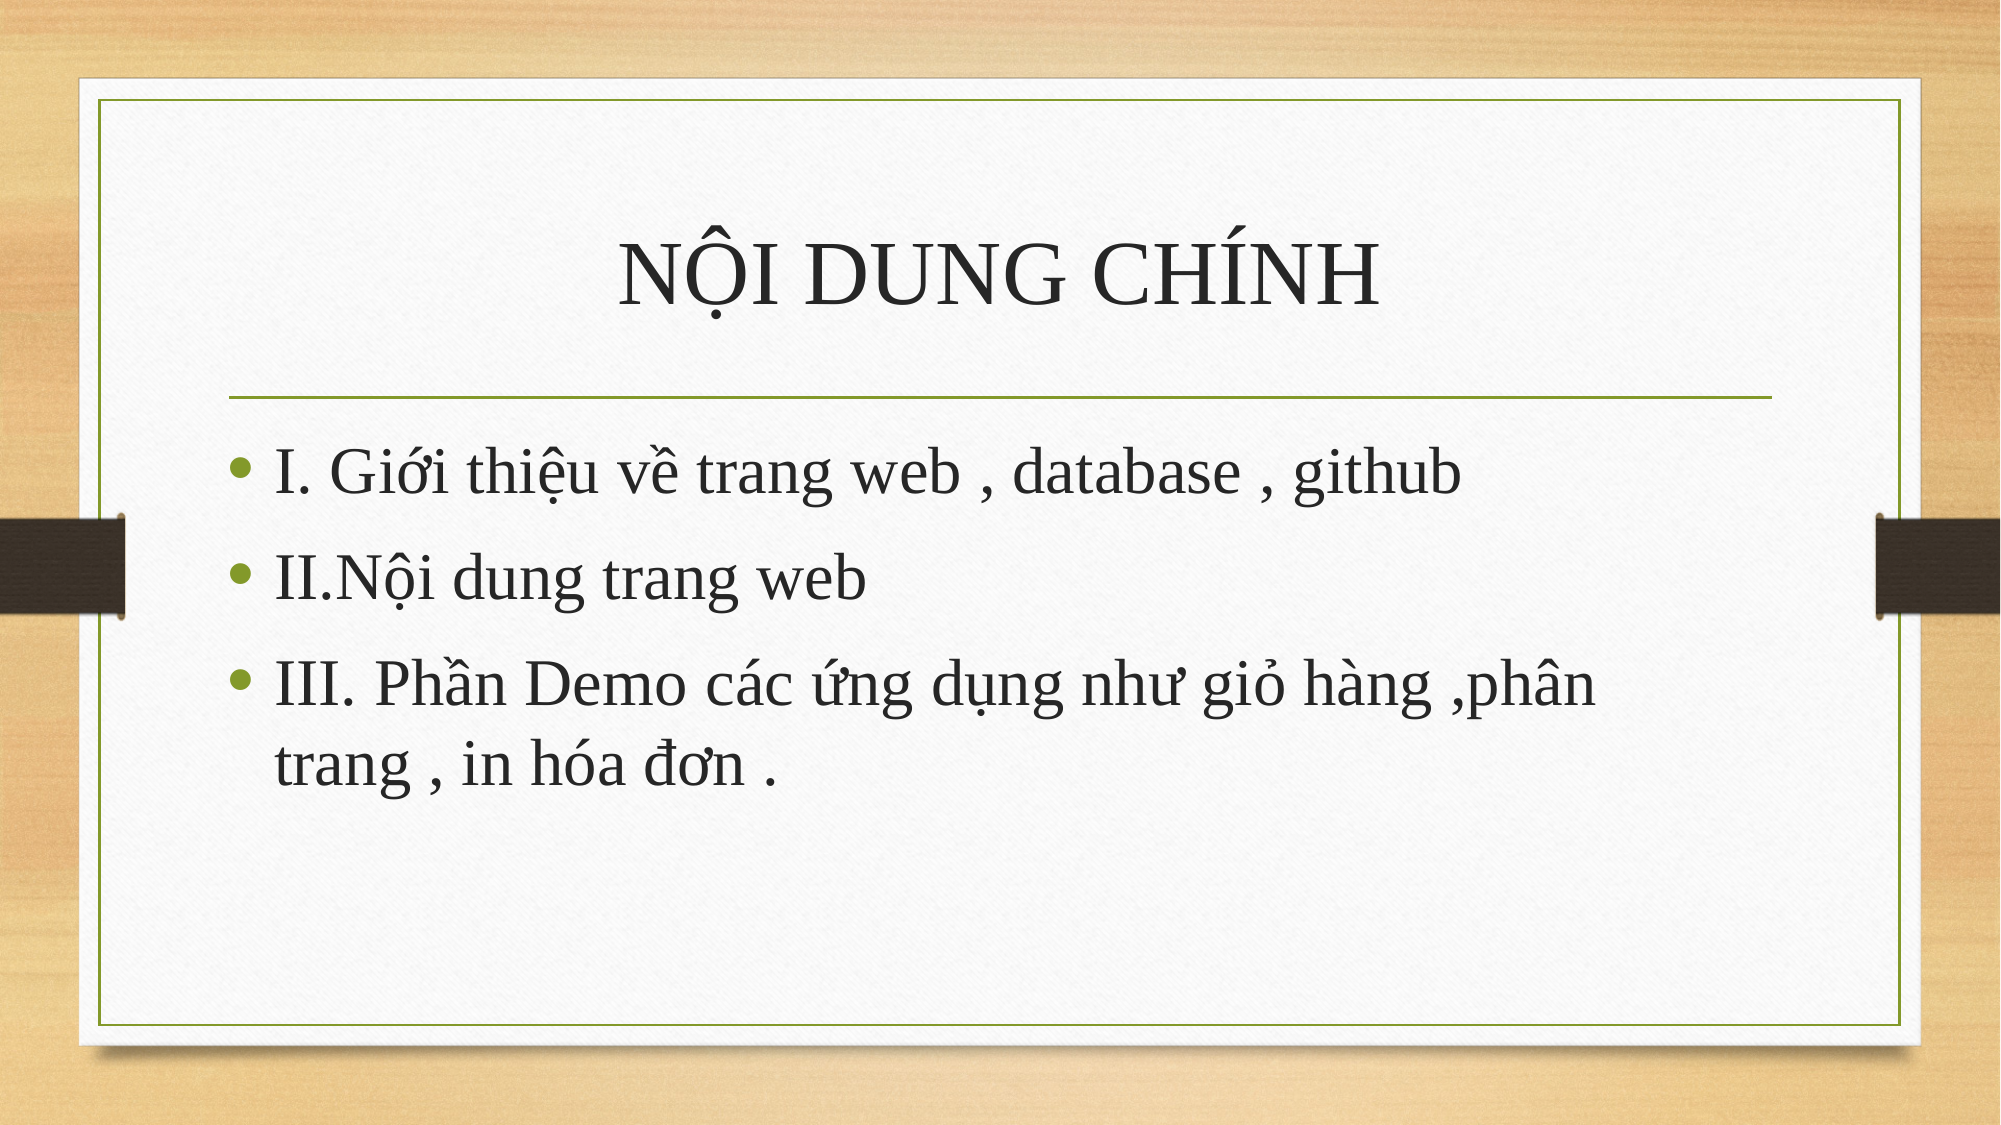

# NỘI DUNG CHÍNH
I. Giới thiệu về trang web , database , github
II.Nội dung trang web
III. Phần Demo các ứng dụng như giỏ hàng ,phân trang , in hóa đơn .